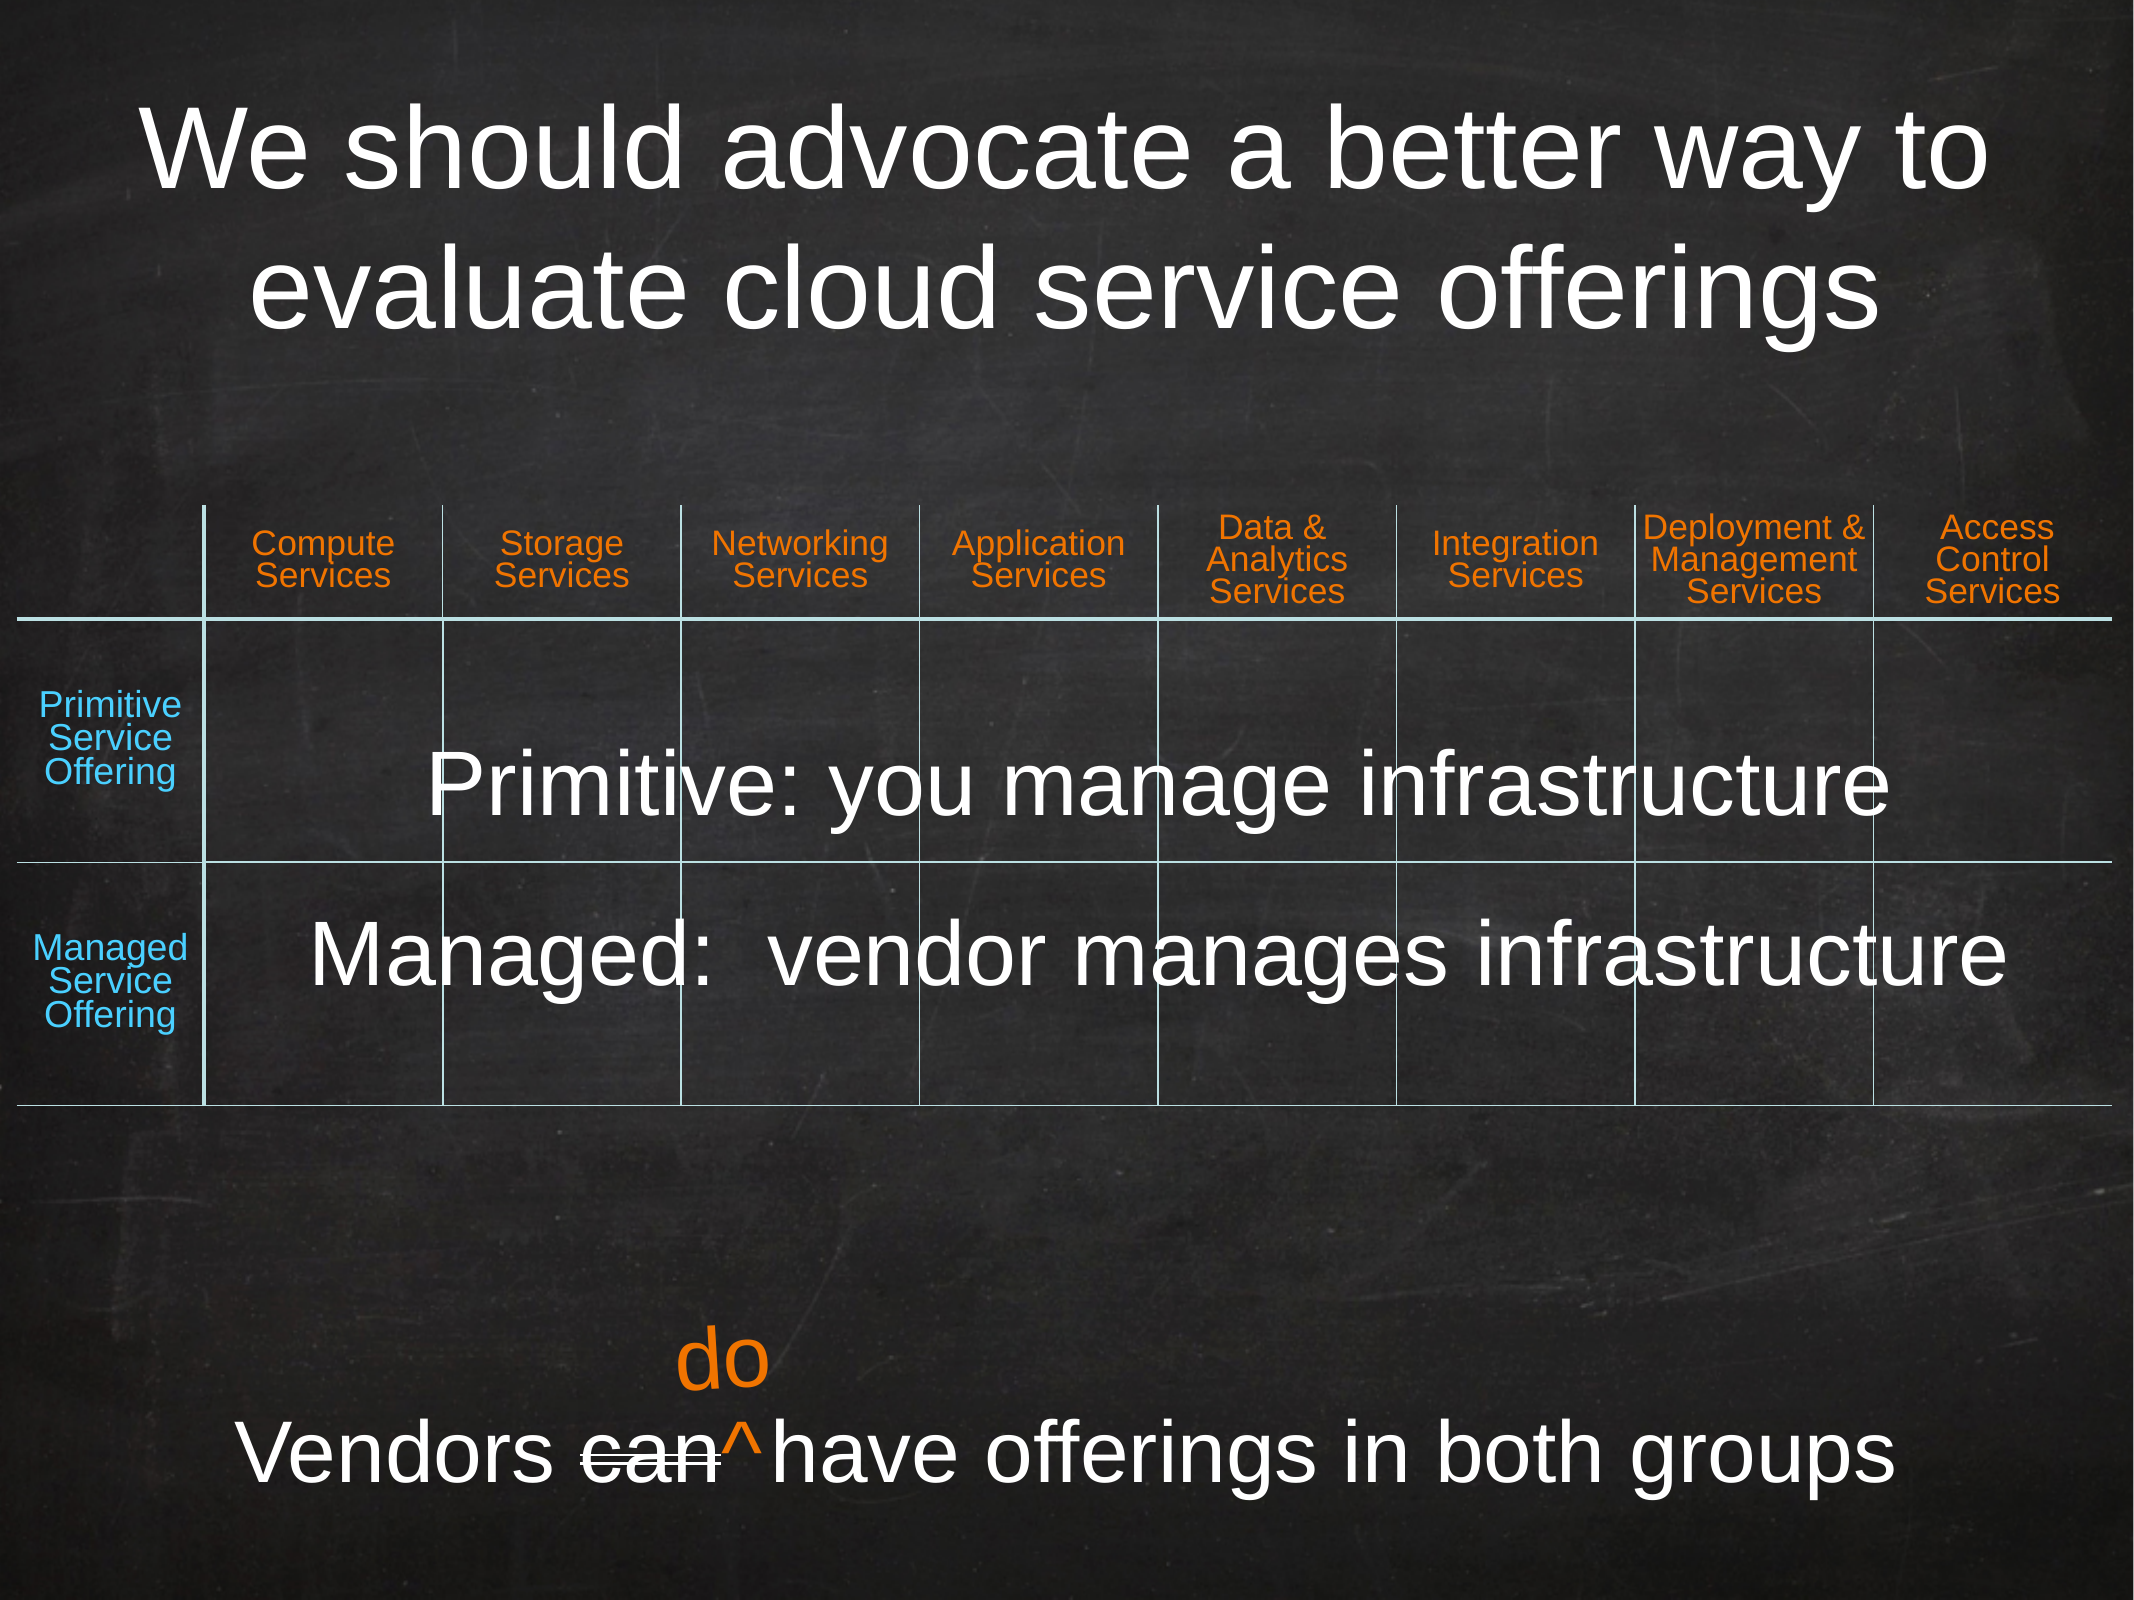

# We should advocate a better way to evaluate cloud service offerings
|  | Compute Services | Storage Services | Networking Services | Application Services | Data & Analytics Services | Integration Services | Deployment & Management Services | Access Control Services |
| --- | --- | --- | --- | --- | --- | --- | --- | --- |
| Primitive Service Offering |  |  |  |  |  |  |  |  |
| Managed Service Offering |  |  |  |  |  |  |  |  |
Primitive: you manage infrastructure

Managed:  vendor manages infrastructure
do
Vendors can^ have offerings in both groups